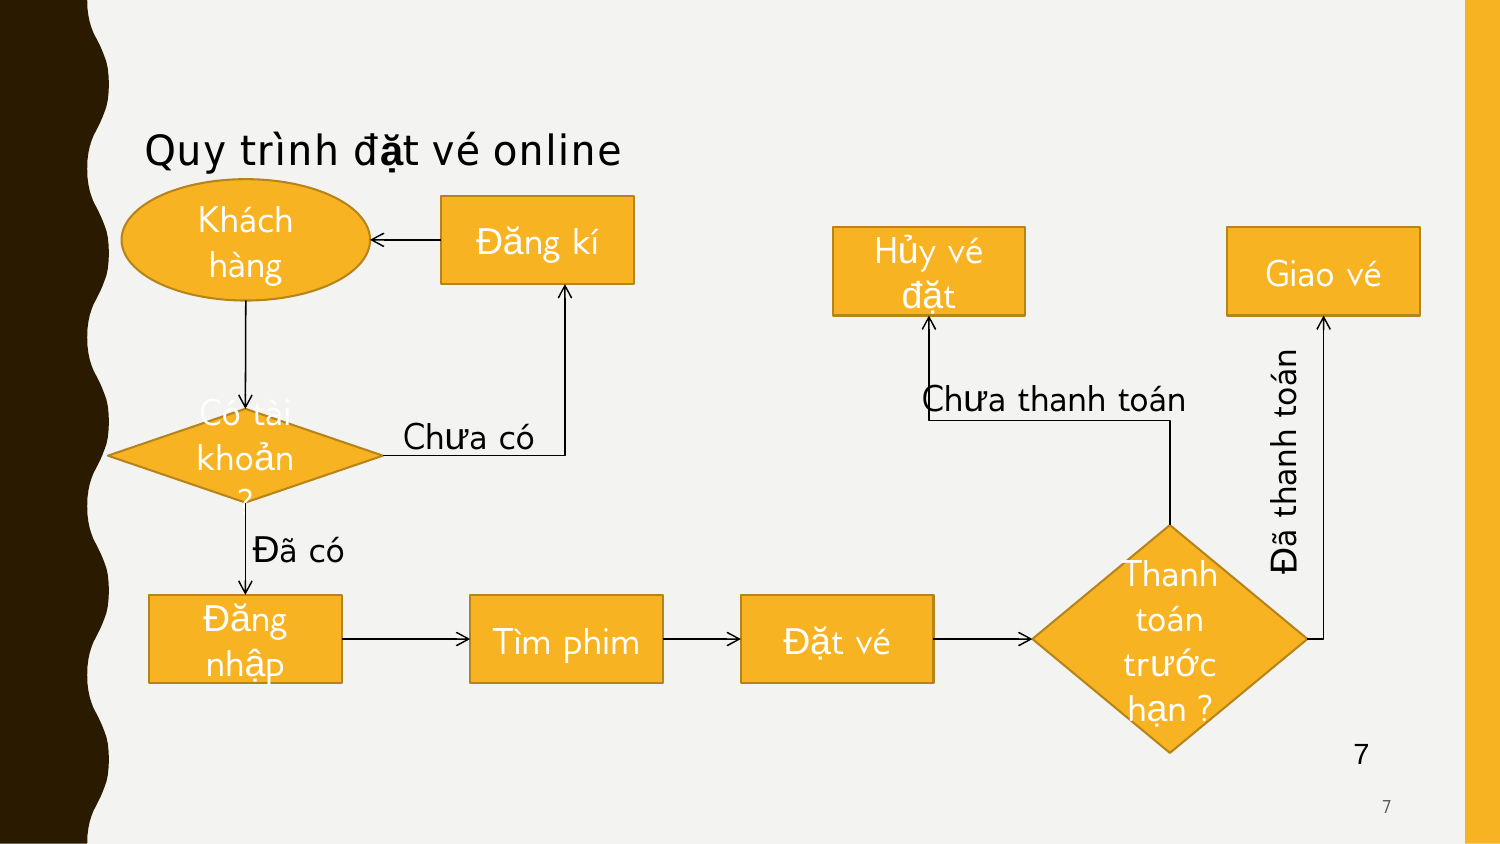

Quy trình đặt vé online
Khách hàng
Đăng kí
Hủy vé đặt
Giao vé
Chưa thanh toán
Đã thanh toán
Chưa có
Có tài khoản?
Đã có
Thanh toán trước hạn ?
Đăng nhập
Tìm phim
Đặt vé
7
7